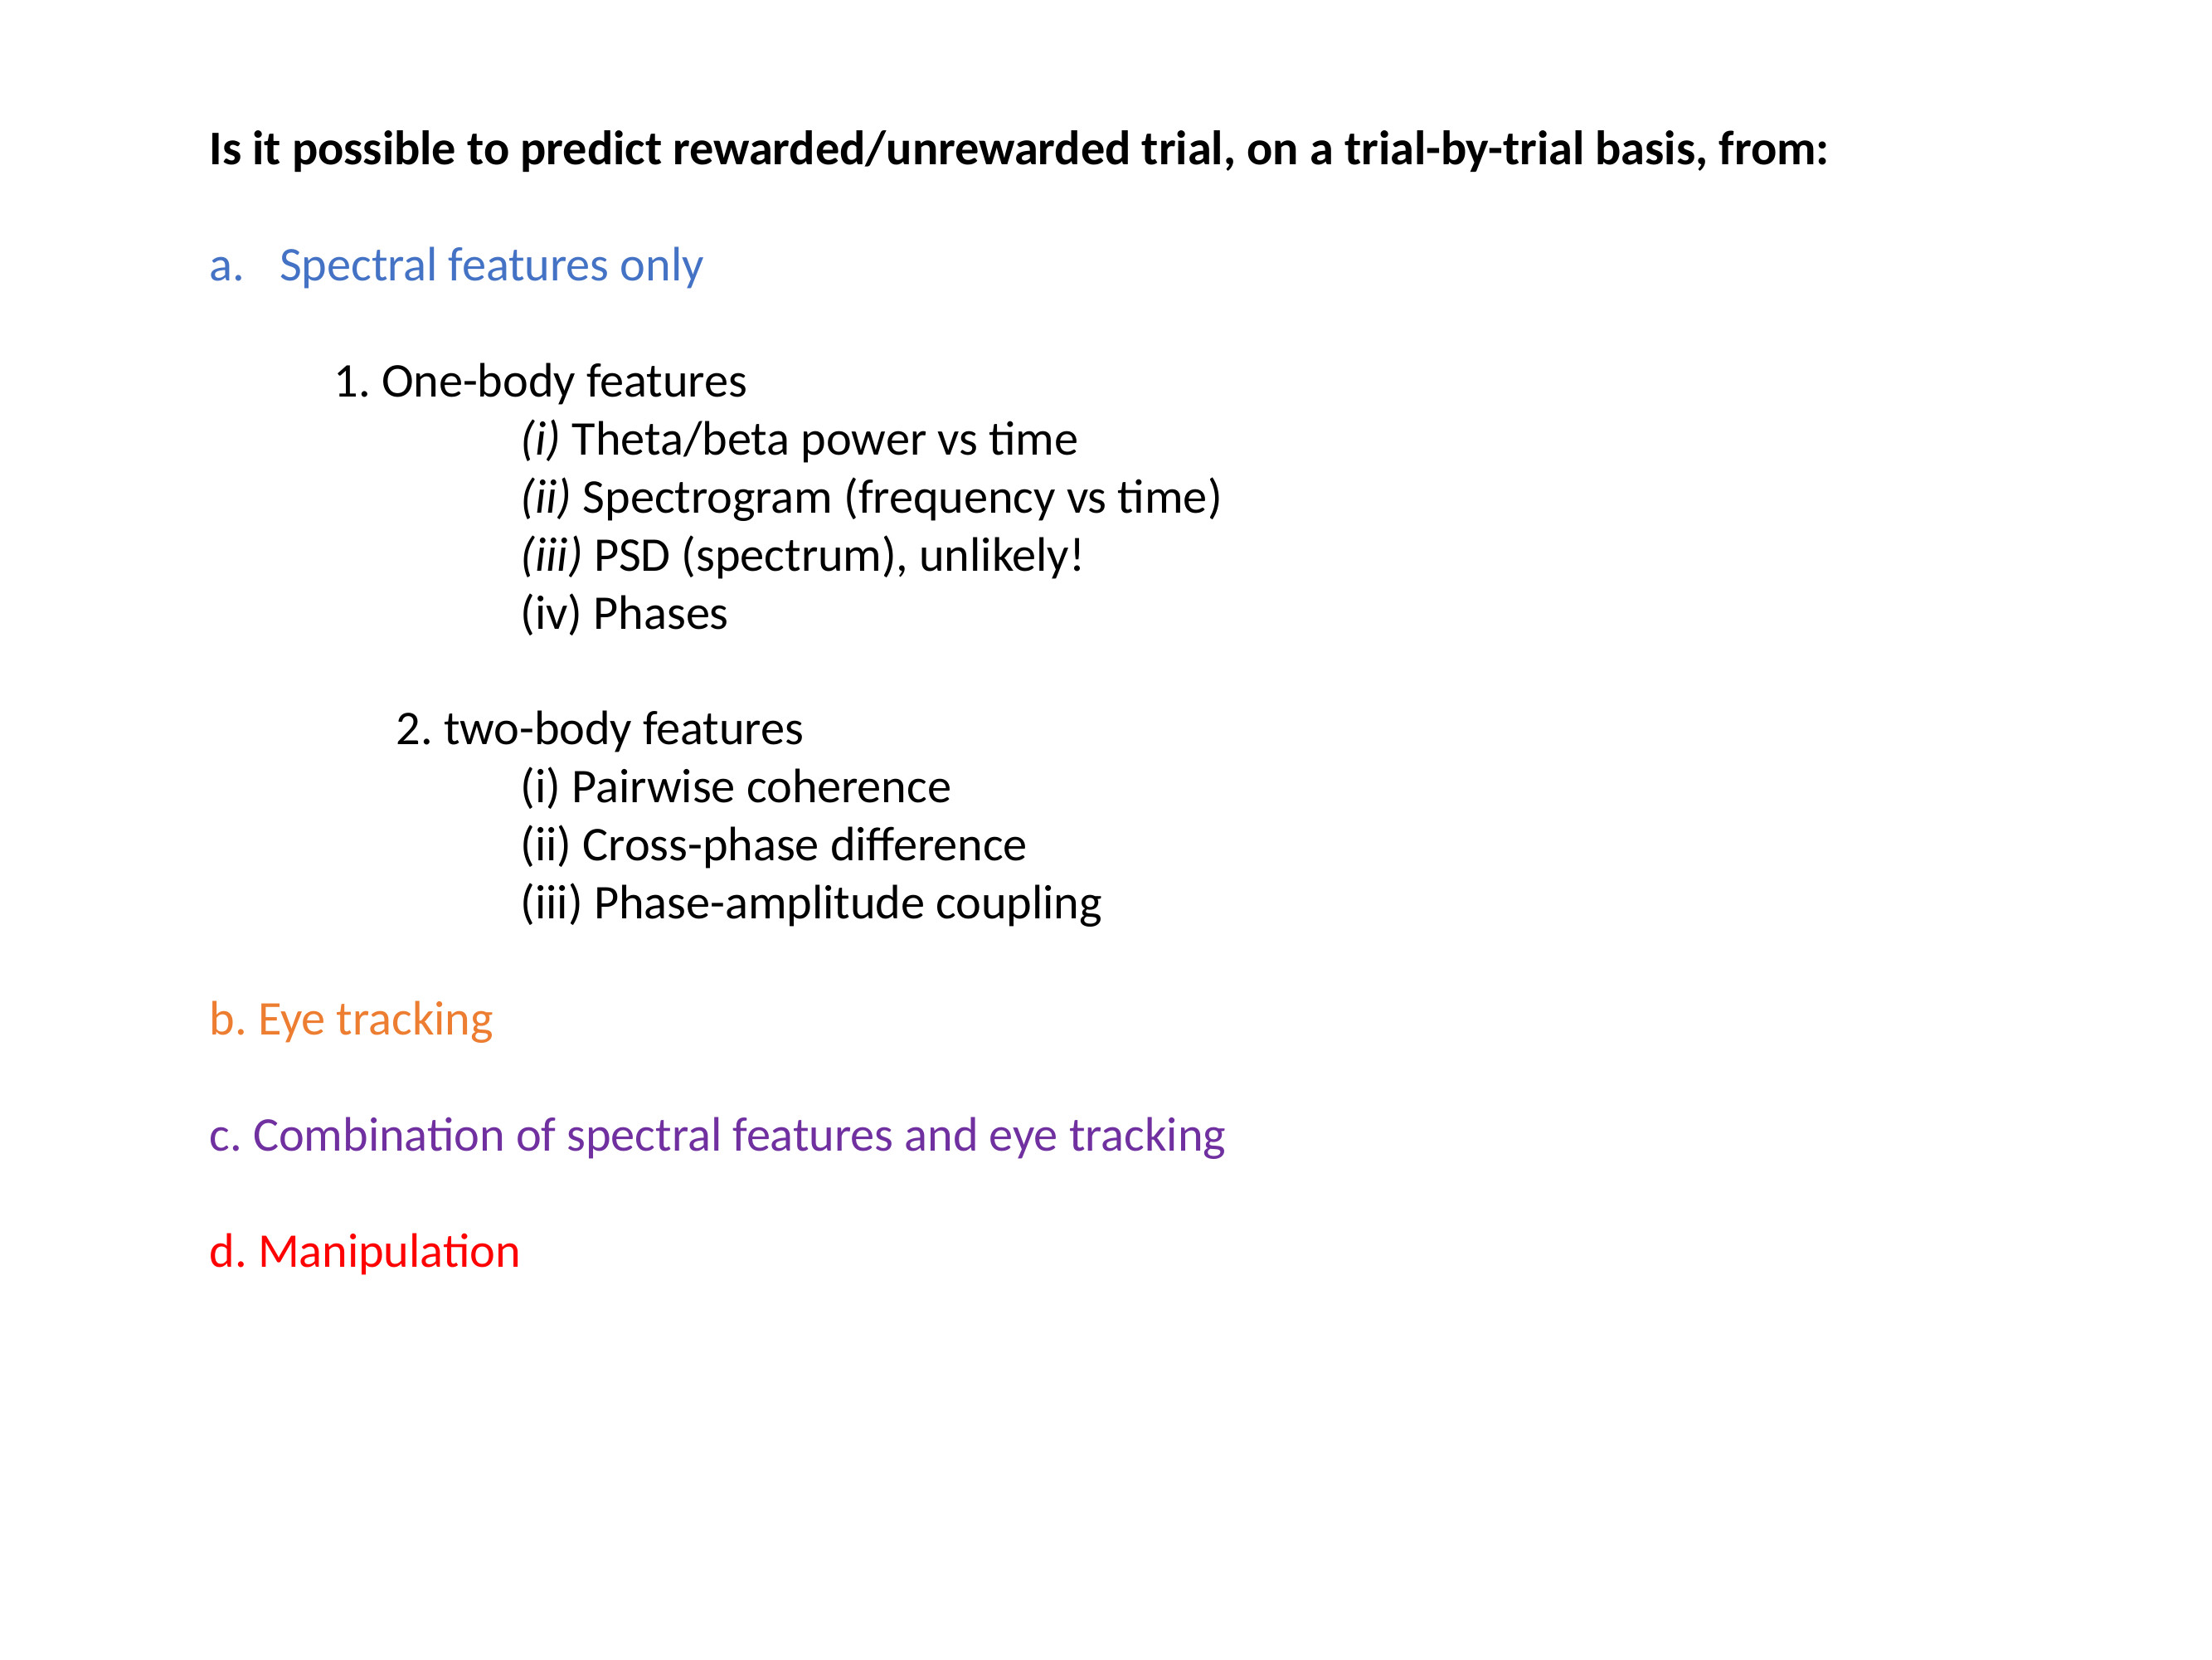

Is it possible to predict rewarded/unrewarded trial, on a trial-by-trial basis, from:

Spectral features only
1. One-body features
		(i) Theta/beta power vs time
		(ii) Spectrogram (frequency vs time)
		(iii) PSD (spectrum), unlikely!
		(iv) Phases
	2. two-body features
		(i) Pairwise coherence
		(ii) Cross-phase difference
		(iii) Phase-amplitude coupling

b. Eye tracking
c. Combination of spectral features and eye tracking

d. Manipulation